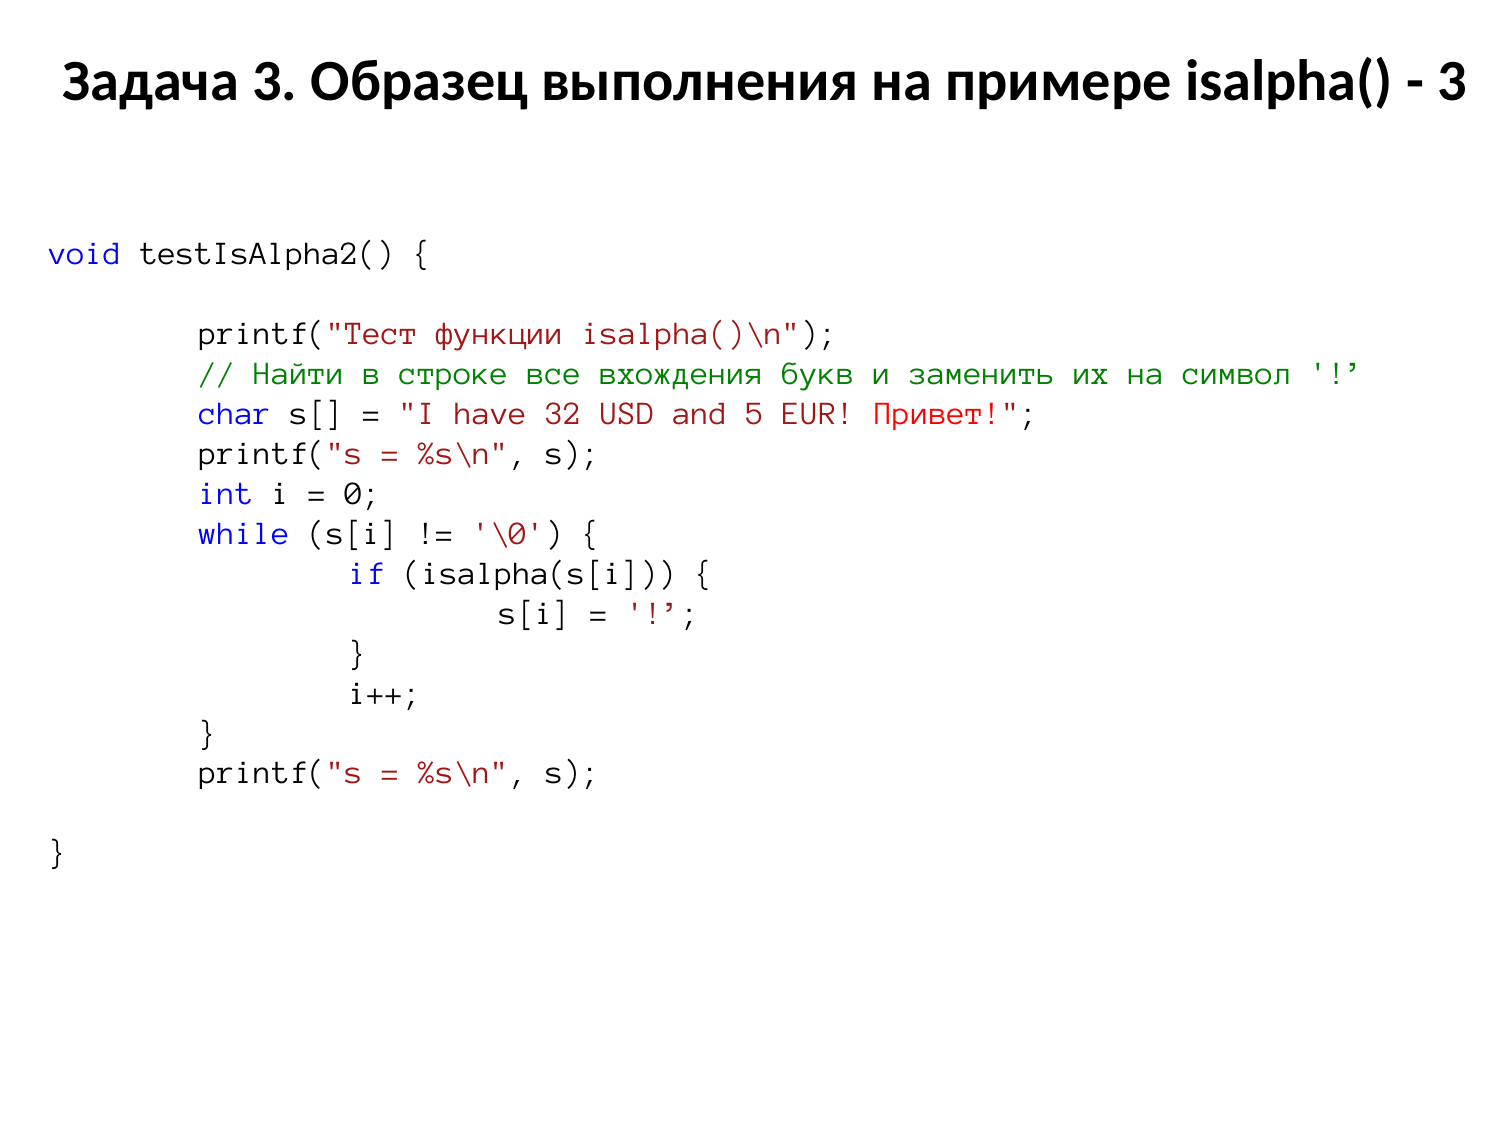

# Задача 3. Образец выполнения на примере isalpha() - 3

void testIsAlpha2() {

	printf("Тест функции isalpha()\n");
	// Найти в строке все вхождения букв и заменить их на символ '!’
	char s[] = "I have 32 USD and 5 EUR! Привет!";
	printf("s = %s\n", s);
	int i = 0;
	while (s[i] != '\0') {
		if (isalpha(s[i])) {
			s[i] = '!’;
		}
		i++;
	}
	printf("s = %s\n", s);

}